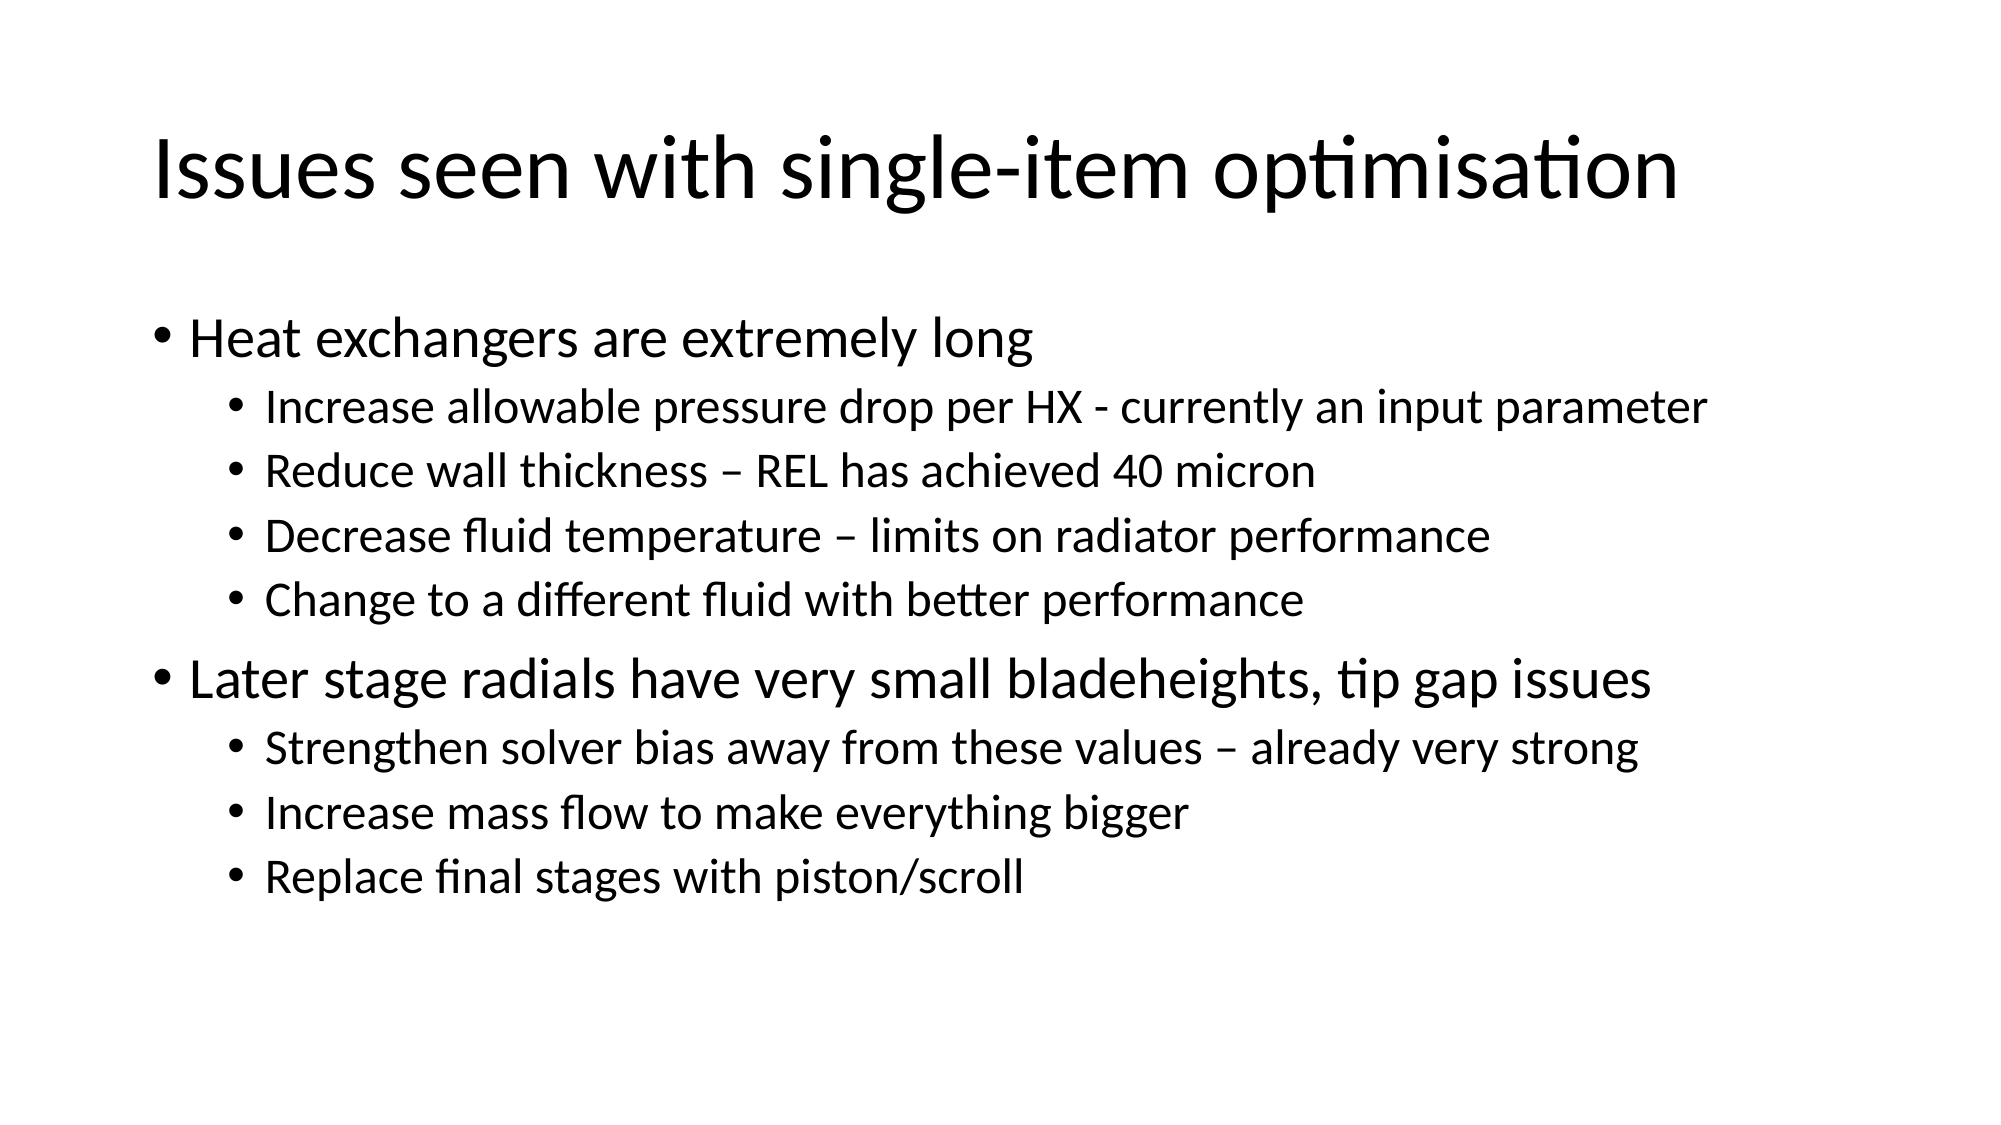

# Issues seen with single-item optimisation
Heat exchangers are extremely long
Increase allowable pressure drop per HX - currently an input parameter
Reduce wall thickness – REL has achieved 40 micron
Decrease fluid temperature – limits on radiator performance
Change to a different fluid with better performance
Later stage radials have very small bladeheights, tip gap issues
Strengthen solver bias away from these values – already very strong
Increase mass flow to make everything bigger
Replace final stages with piston/scroll